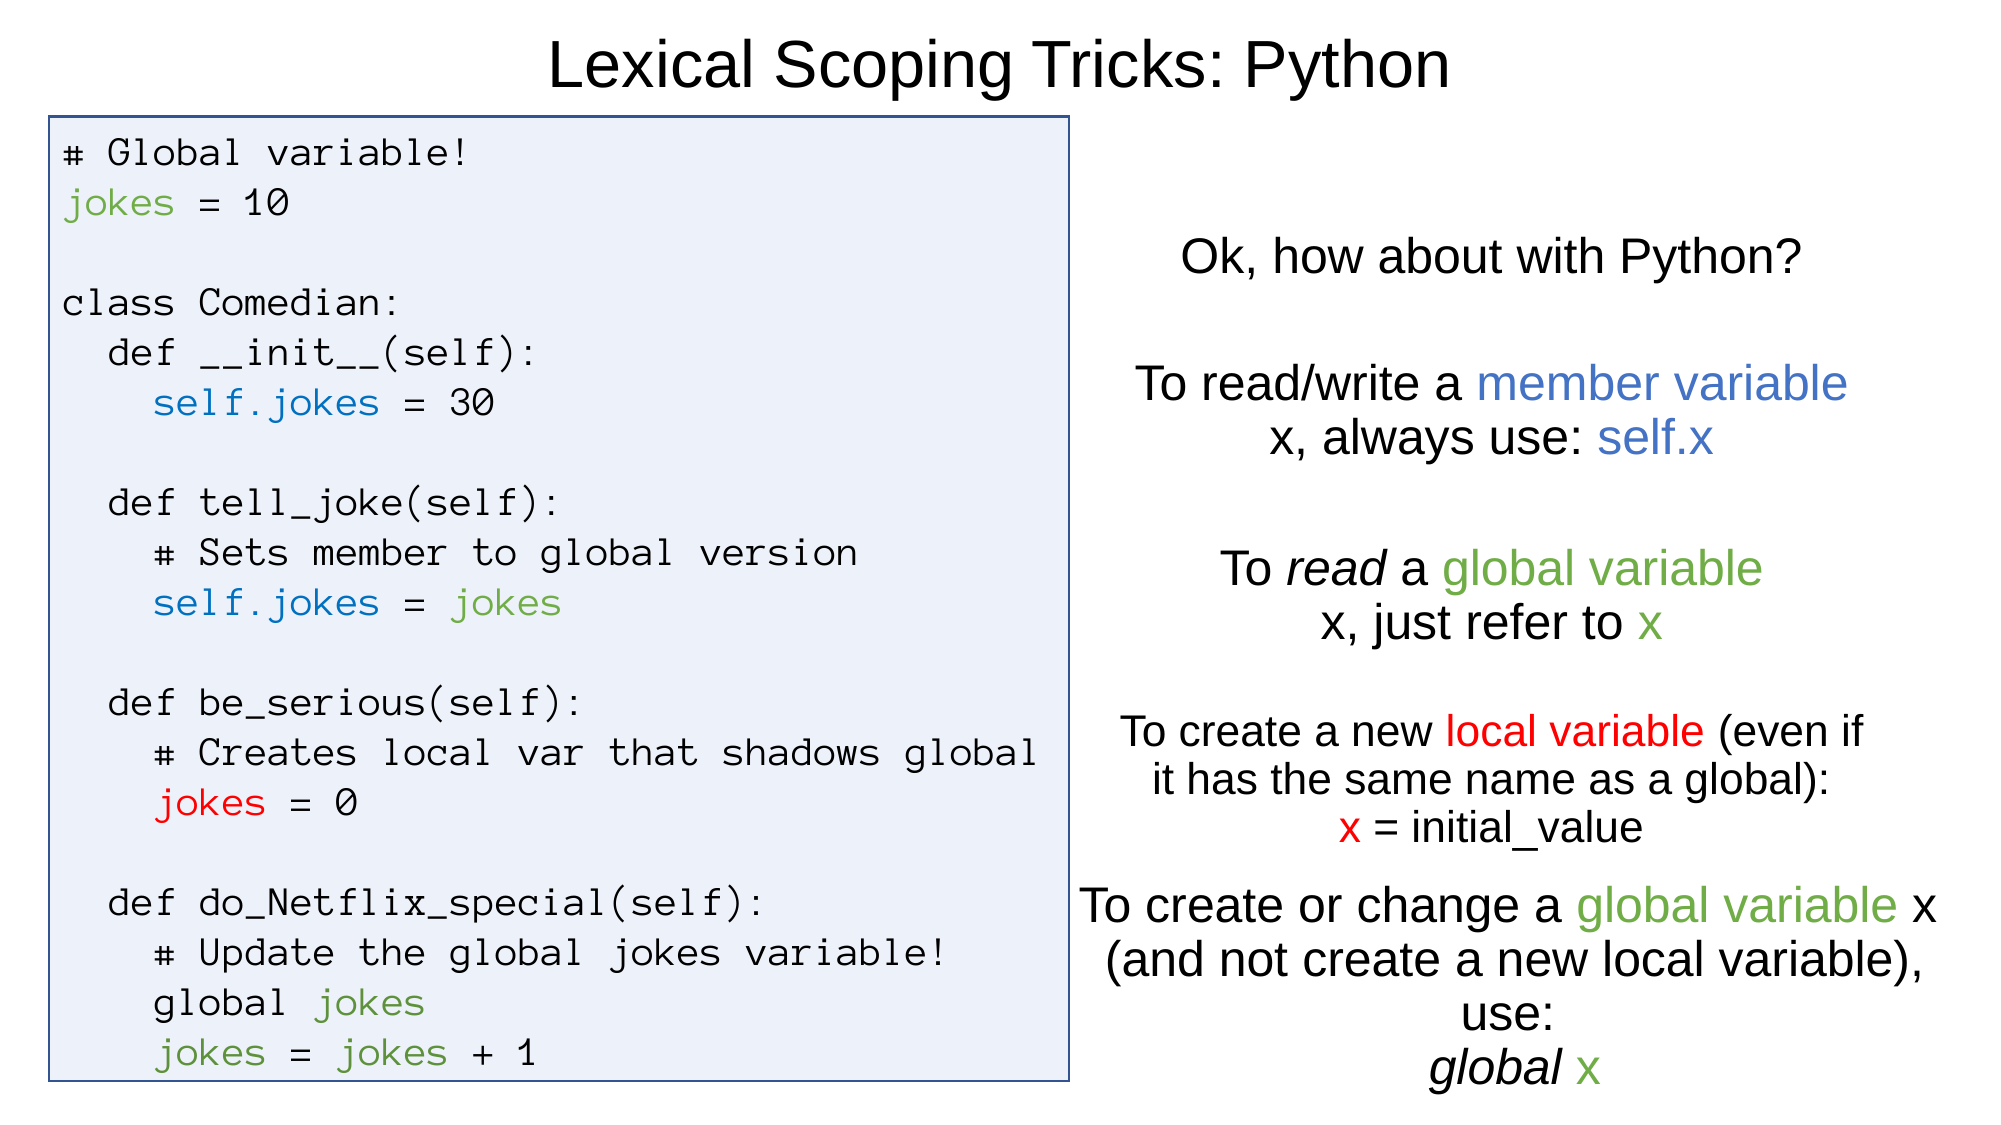

Lexical Scoping Tricks: Python
# Global variable!
jokes = 10

class Comedian:
  def __init__(self):
    self.jokes = 30

  def tell_joke(self):
    # Sets member to global version
    self.jokes = jokes

  def be_serious(self):
    # Creates local var that shadows global
    jokes = 0

  def do_Netflix_special(self):
    # Update the global jokes variable!
    global jokes
    jokes = jokes + 1
Ok, how about with Python?
To read/write a member variable x, always use: self.x
To read a global variable x, just refer to x
To create a new local variable (even if it has the same name as a global):
x = initial_value
To create or change a global variable x
(and not create a new local variable), use:
global x